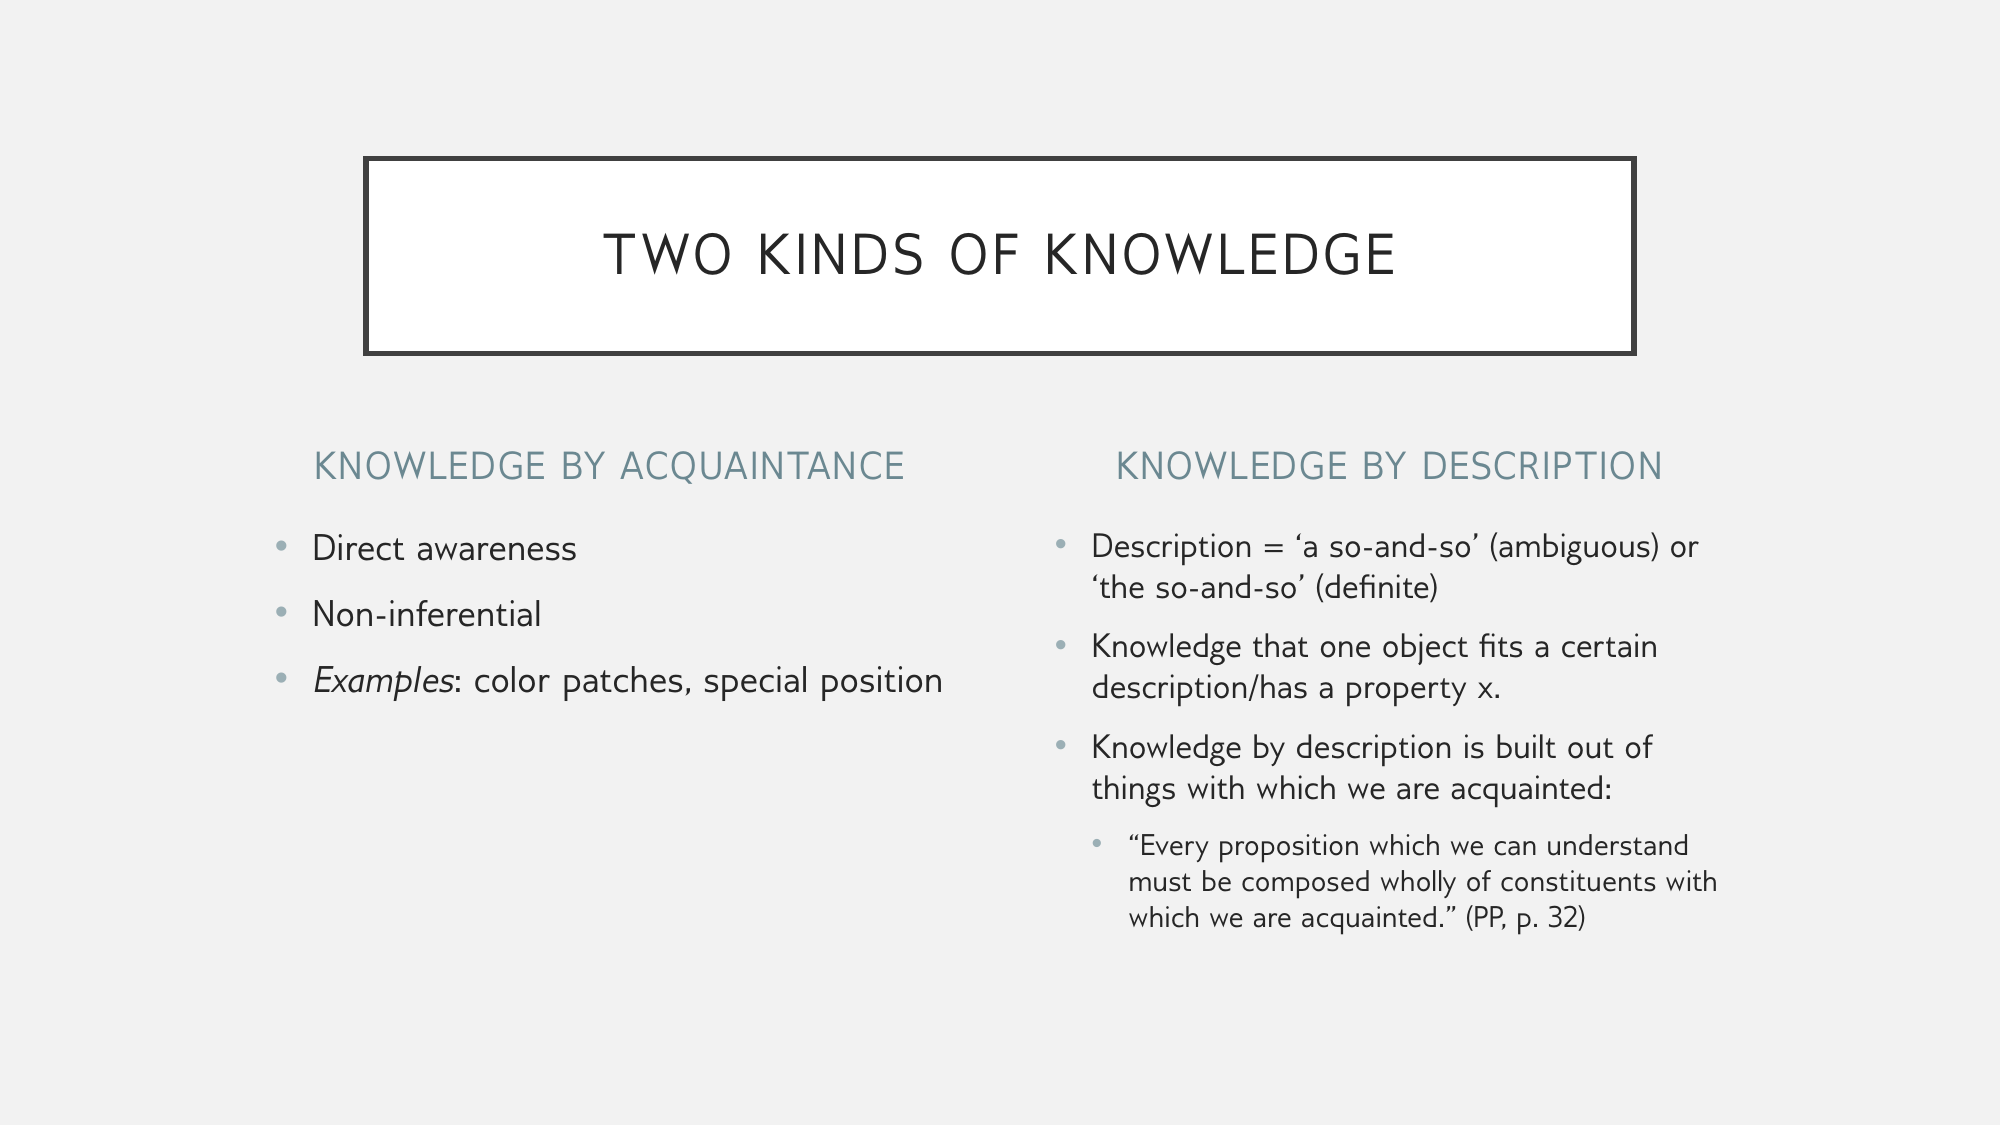

# Two kinds of knowledge
Knowledge by acquaintance
Knowledge by description
Direct awareness
Non-inferential
Examples: color patches, special position
Description = ‘a so-and-so’ (ambiguous) or ‘the so-and-so’ (definite)
Knowledge that one object fits a certain description/has a property x.
Knowledge by description is built out of things with which we are acquainted:
“Every proposition which we can understand must be composed wholly of constituents with which we are acquainted.” (PP, p. 32)